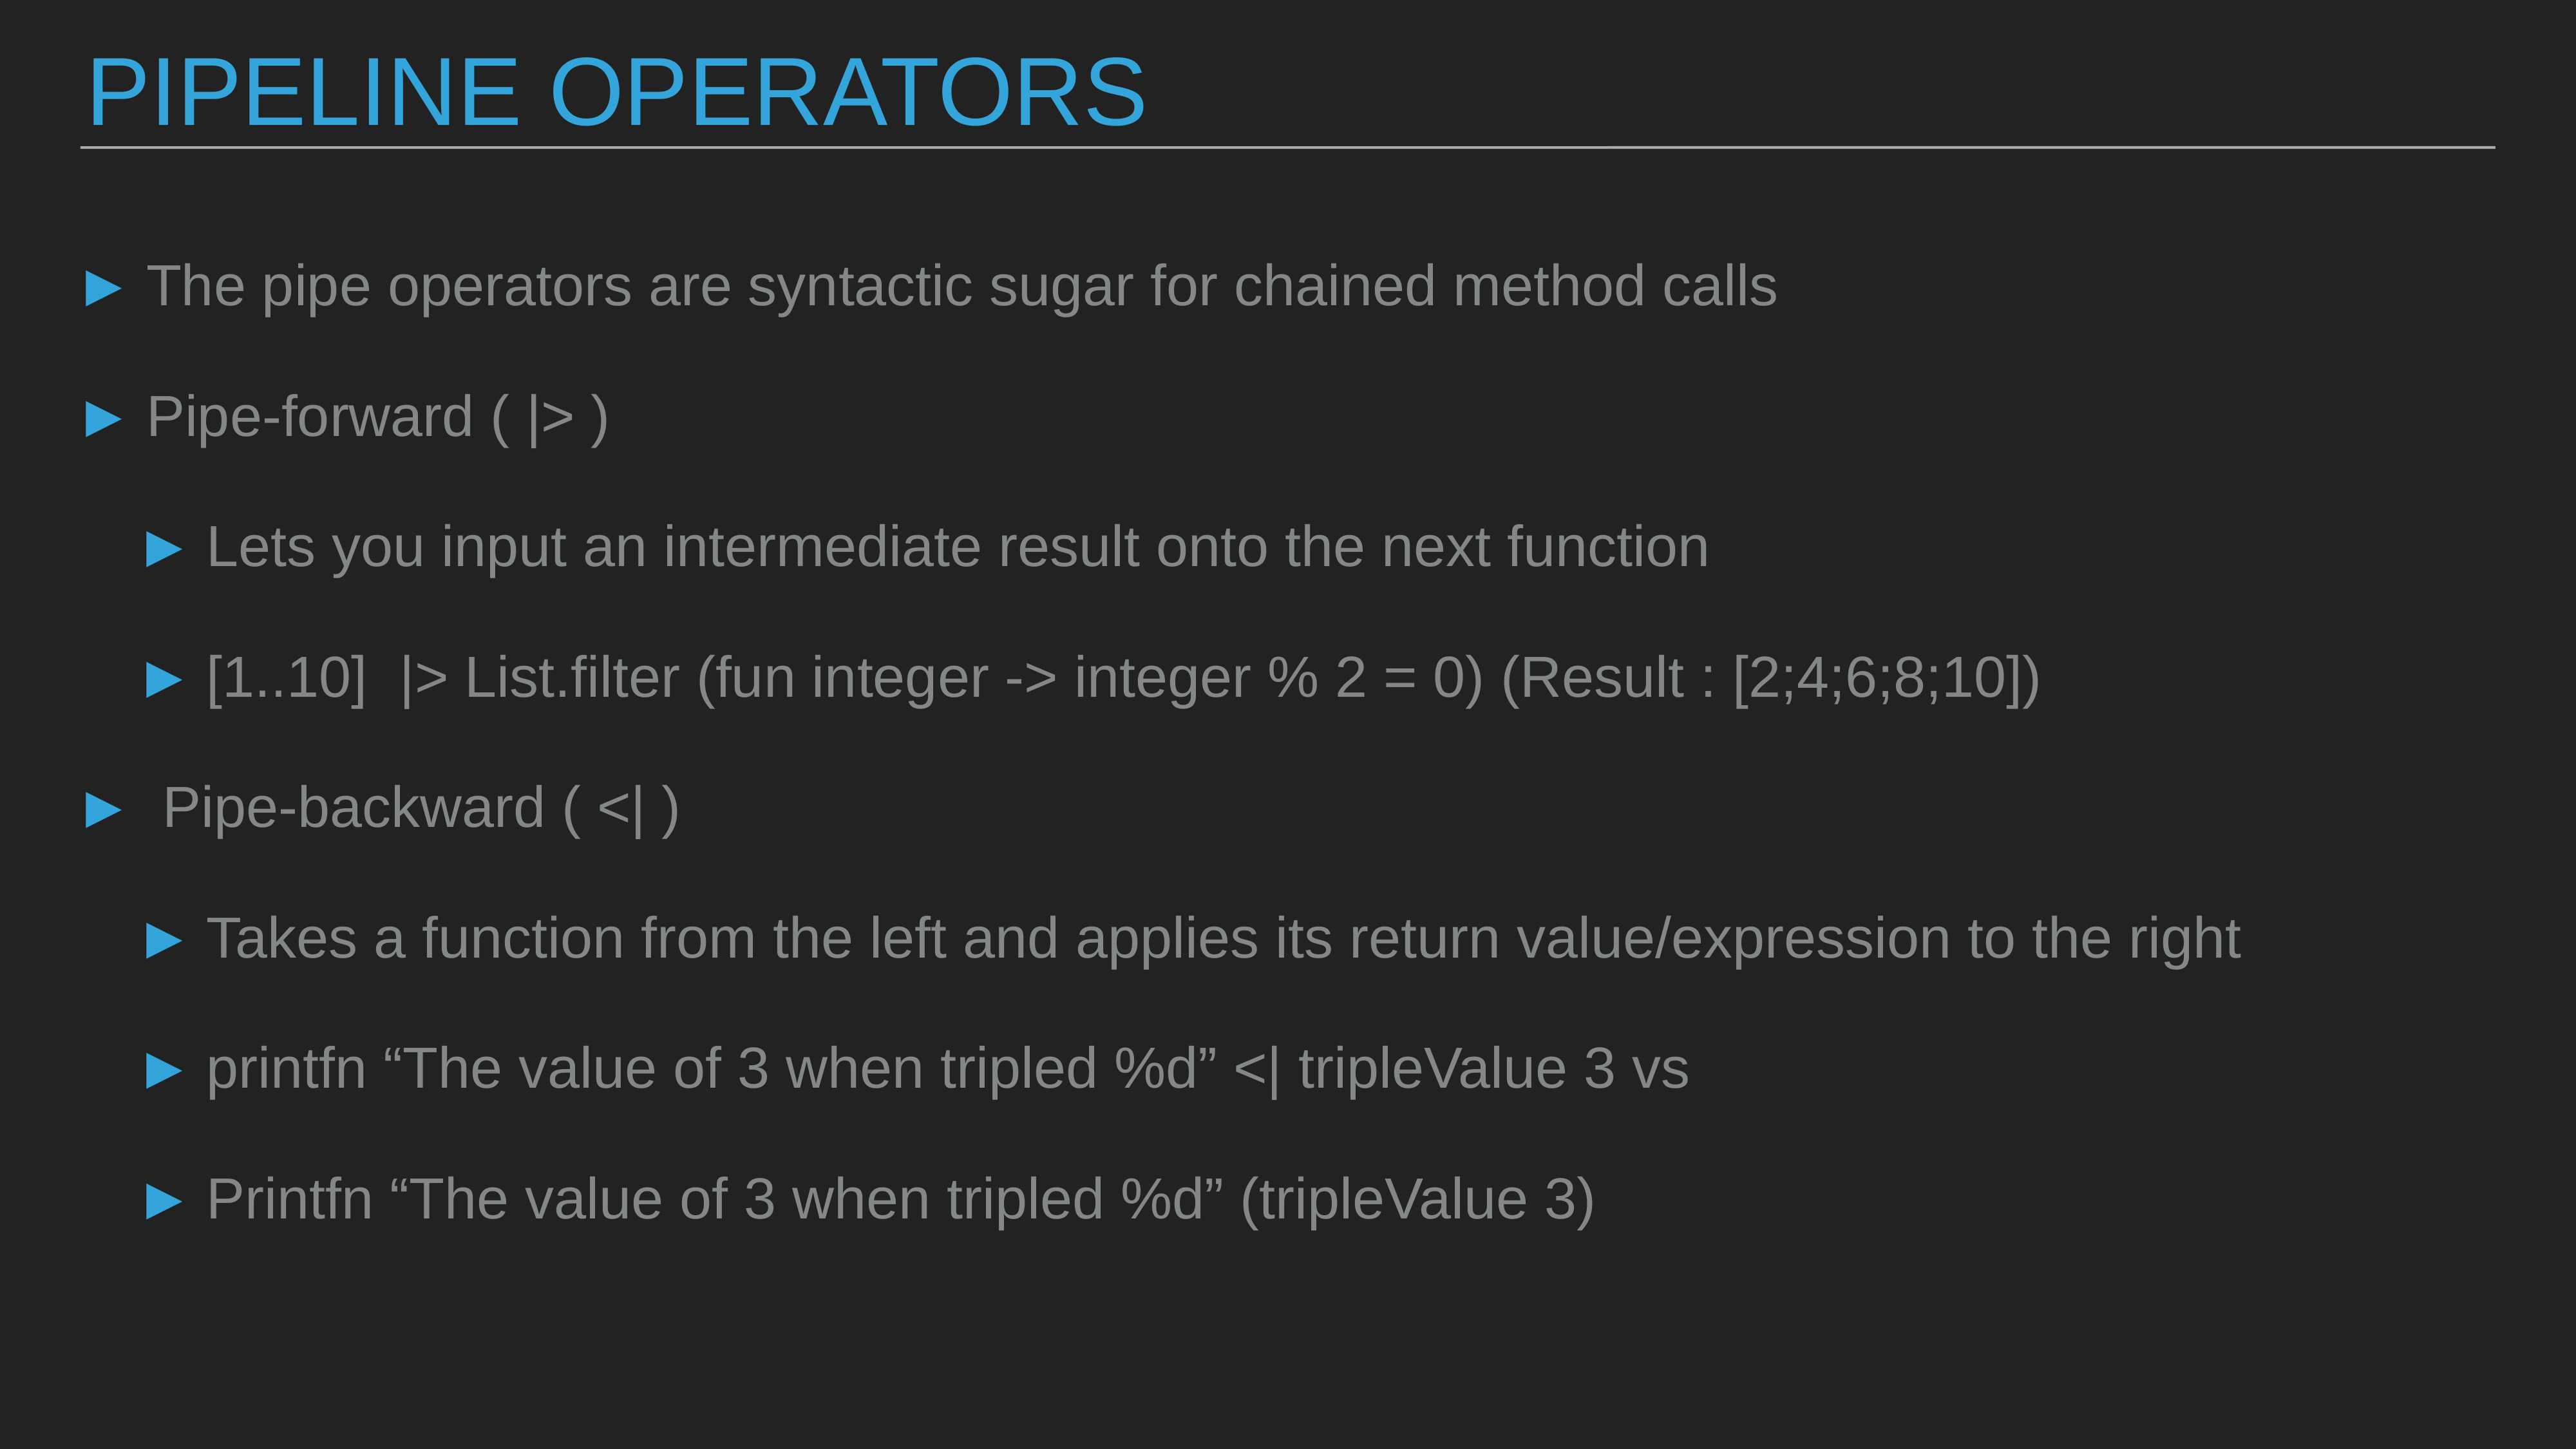

Pipeline operators
The pipe operators are syntactic sugar for chained method calls
Pipe-forward ( |> )
Lets you input an intermediate result onto the next function
[1..10]  |> List.filter (fun integer -> integer % 2 = 0) (Result : [2;4;6;8;10])
 Pipe-backward ( <| )
Takes a function from the left and applies its return value/expression to the right
printfn “The value of 3 when tripled %d” <| tripleValue 3 vs
Printfn “The value of 3 when tripled %d” (tripleValue 3)